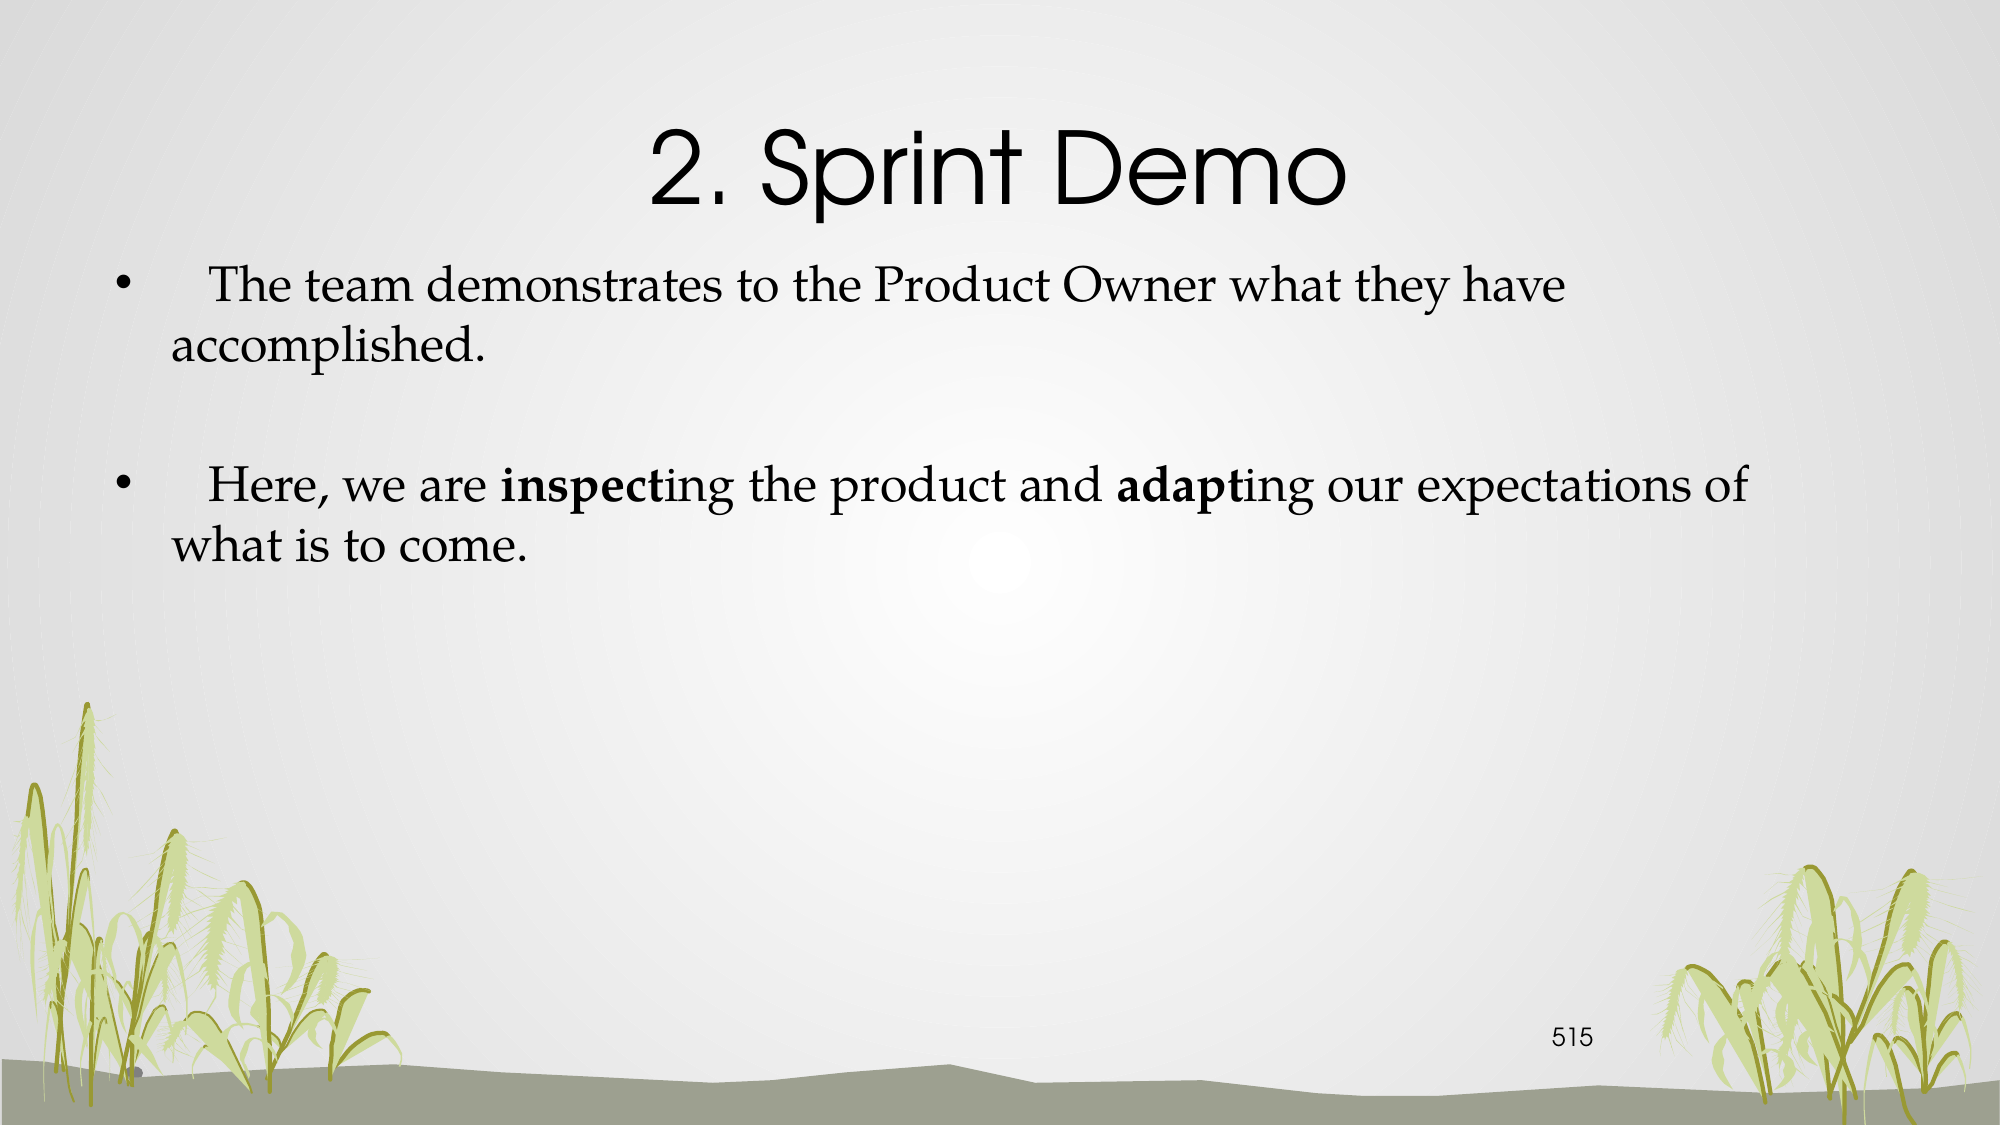

# 2. Sprint Demo
   The team demonstrates to the Product Owner what they have accomplished.

   Here, we are inspecting the product and adapting our expectations of what is to come.
515